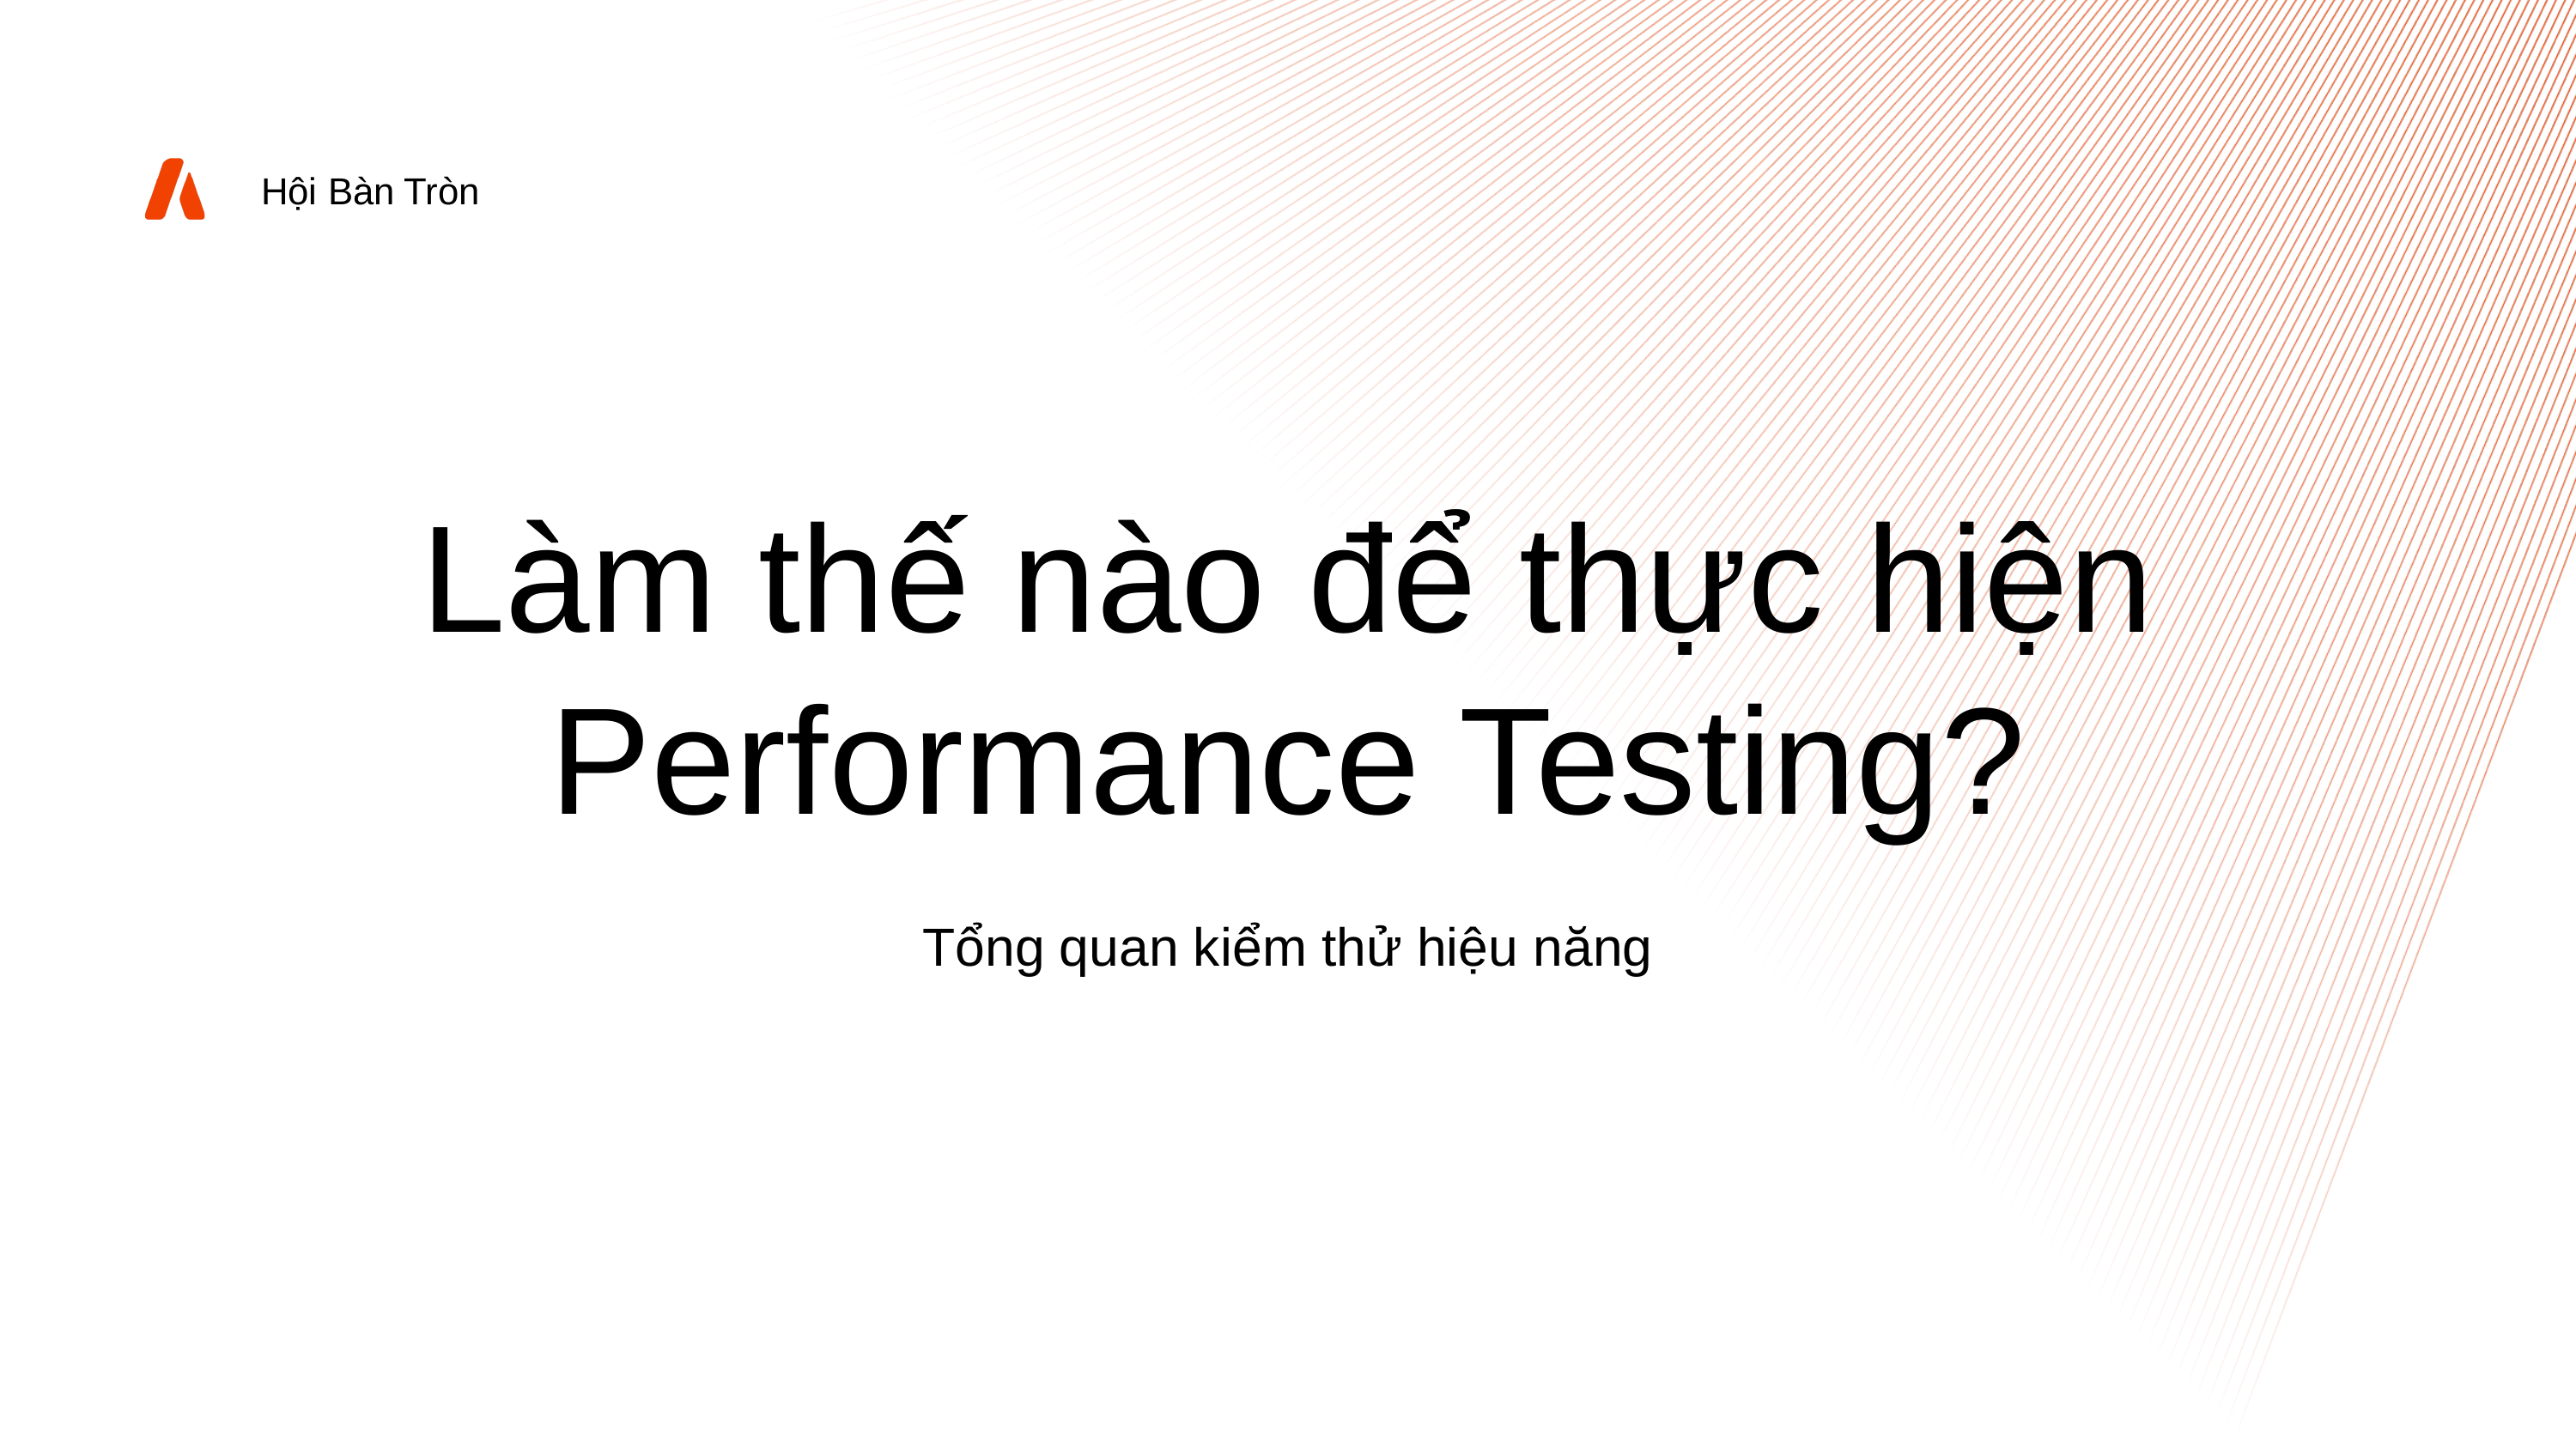

Hội Bàn Tròn
Làm thế nào để thực hiện Performance Testing?
Tổng quan kiểm thử hiệu năng